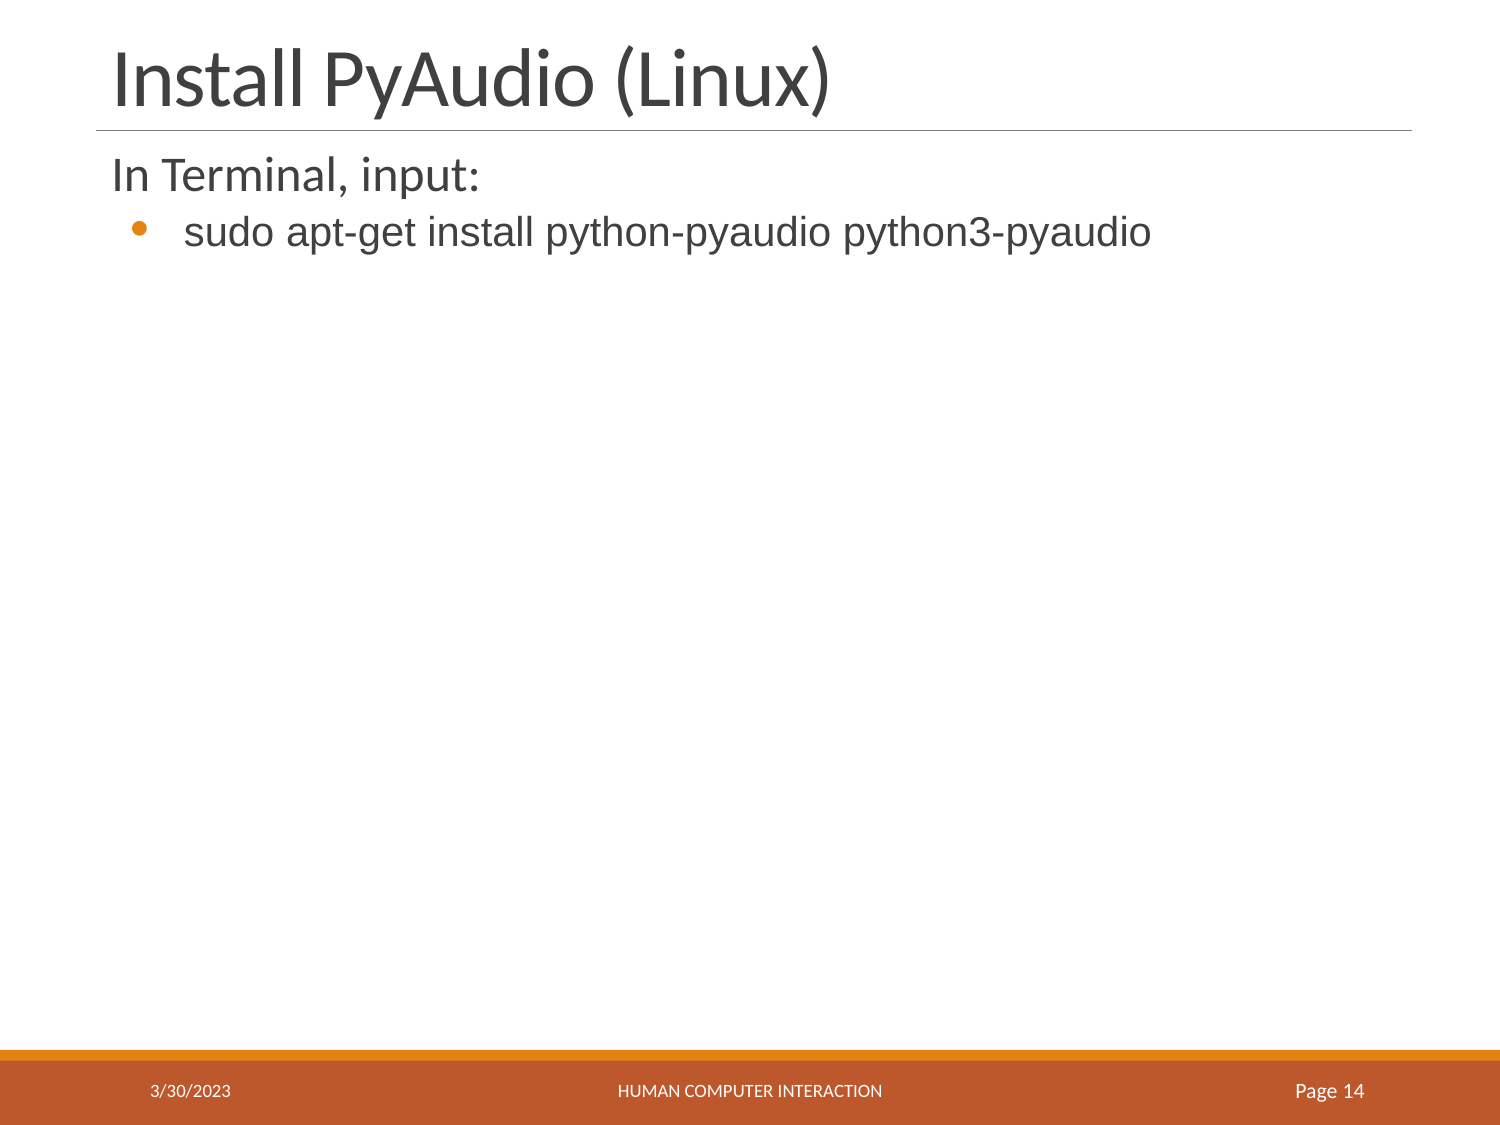

# Install PyAudio (Linux)
In Terminal, input:
sudo apt-get install python-pyaudio python3-pyaudio

3/30/2023
HUMAN COMPUTER INTERACTION
Page 14